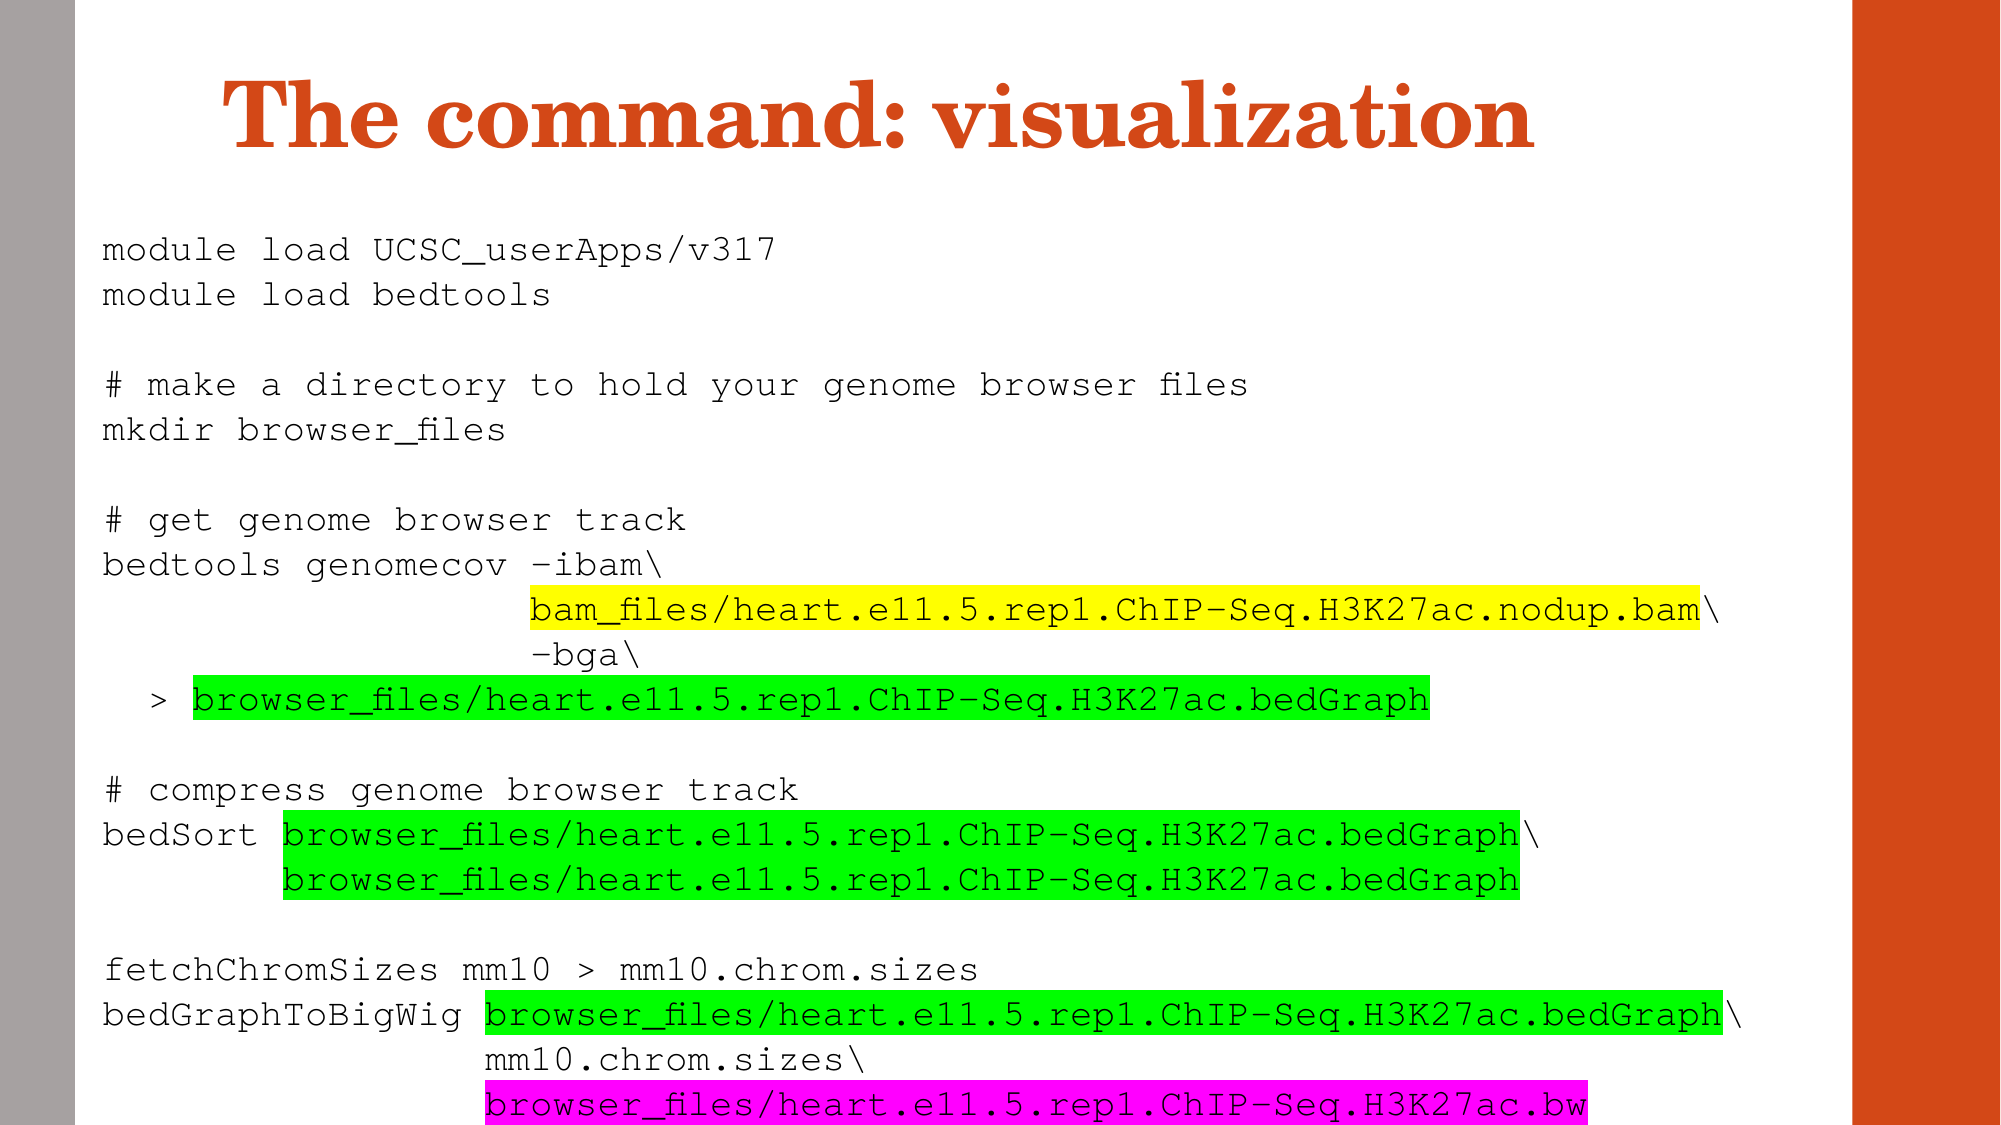

# The command: visualization
module load UCSC_userApps/v317
module load bedtools

# make a directory to hold your genome browser files
mkdir browser_files

# get genome browser track
bedtools genomecov -ibam\
                   bam_files/heart.e11.5.rep1.ChIP-Seq.H3K27ac.nodup.bam\
                   -bga\
  > browser_files/heart.e11.5.rep1.ChIP-Seq.H3K27ac.bedGraph

# compress genome browser track
bedSort browser_files/heart.e11.5.rep1.ChIP-Seq.H3K27ac.bedGraph\
        browser_files/heart.e11.5.rep1.ChIP-Seq.H3K27ac.bedGraph

fetchChromSizes mm10 > mm10.chrom.sizes
bedGraphToBigWig browser_files/heart.e11.5.rep1.ChIP-Seq.H3K27ac.bedGraph\
                 mm10.chrom.sizes\
                 browser_files/heart.e11.5.rep1.ChIP-Seq.H3K27ac.bw